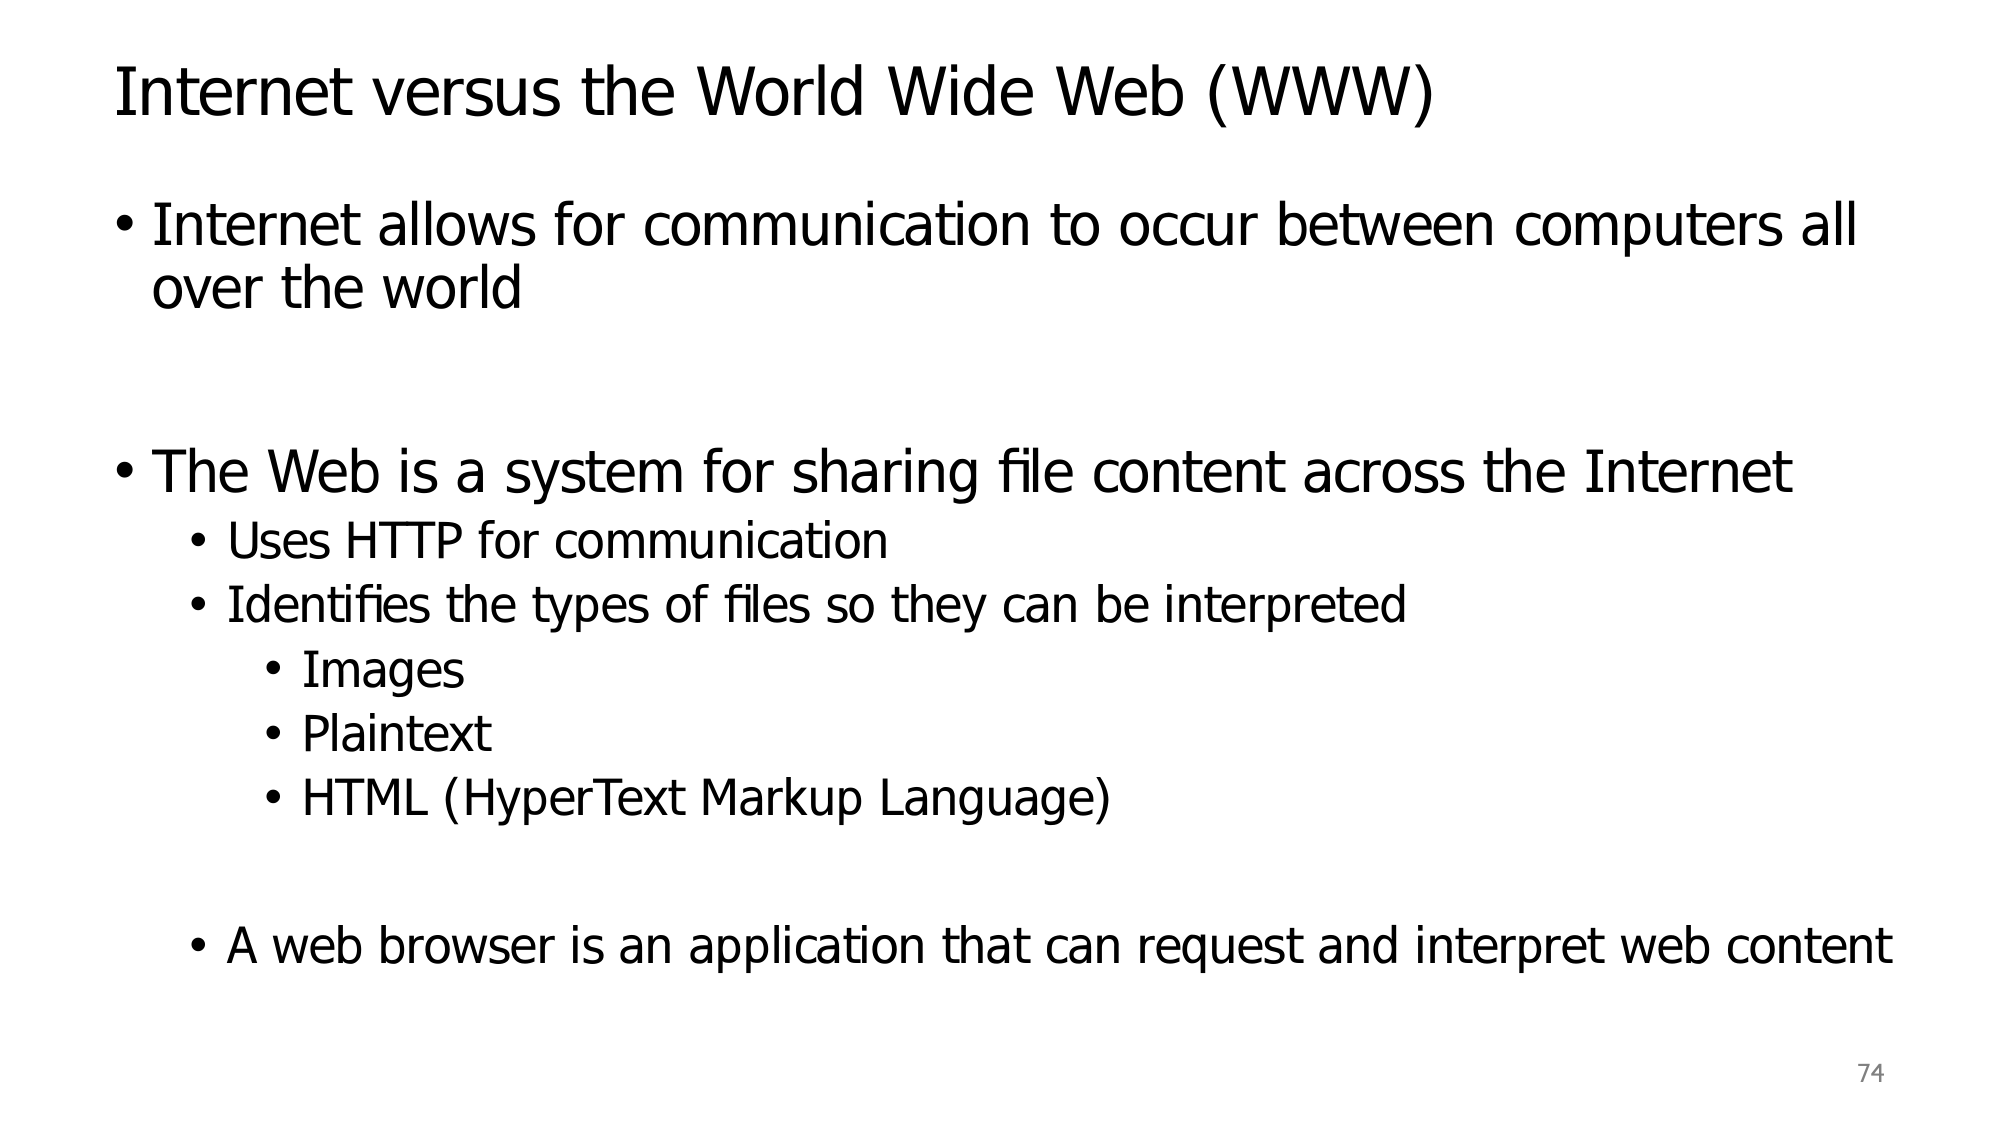

# Internet versus the World Wide Web (WWW)
Internet allows for communication to occur between computers all over the world

The Web is a system for sharing file content across the Internet
Uses HTTP for communication
Identifies the types of files so they can be interpreted
Images
Plaintext
HTML (HyperText Markup Language)

A web browser is an application that can request and interpret web content
74